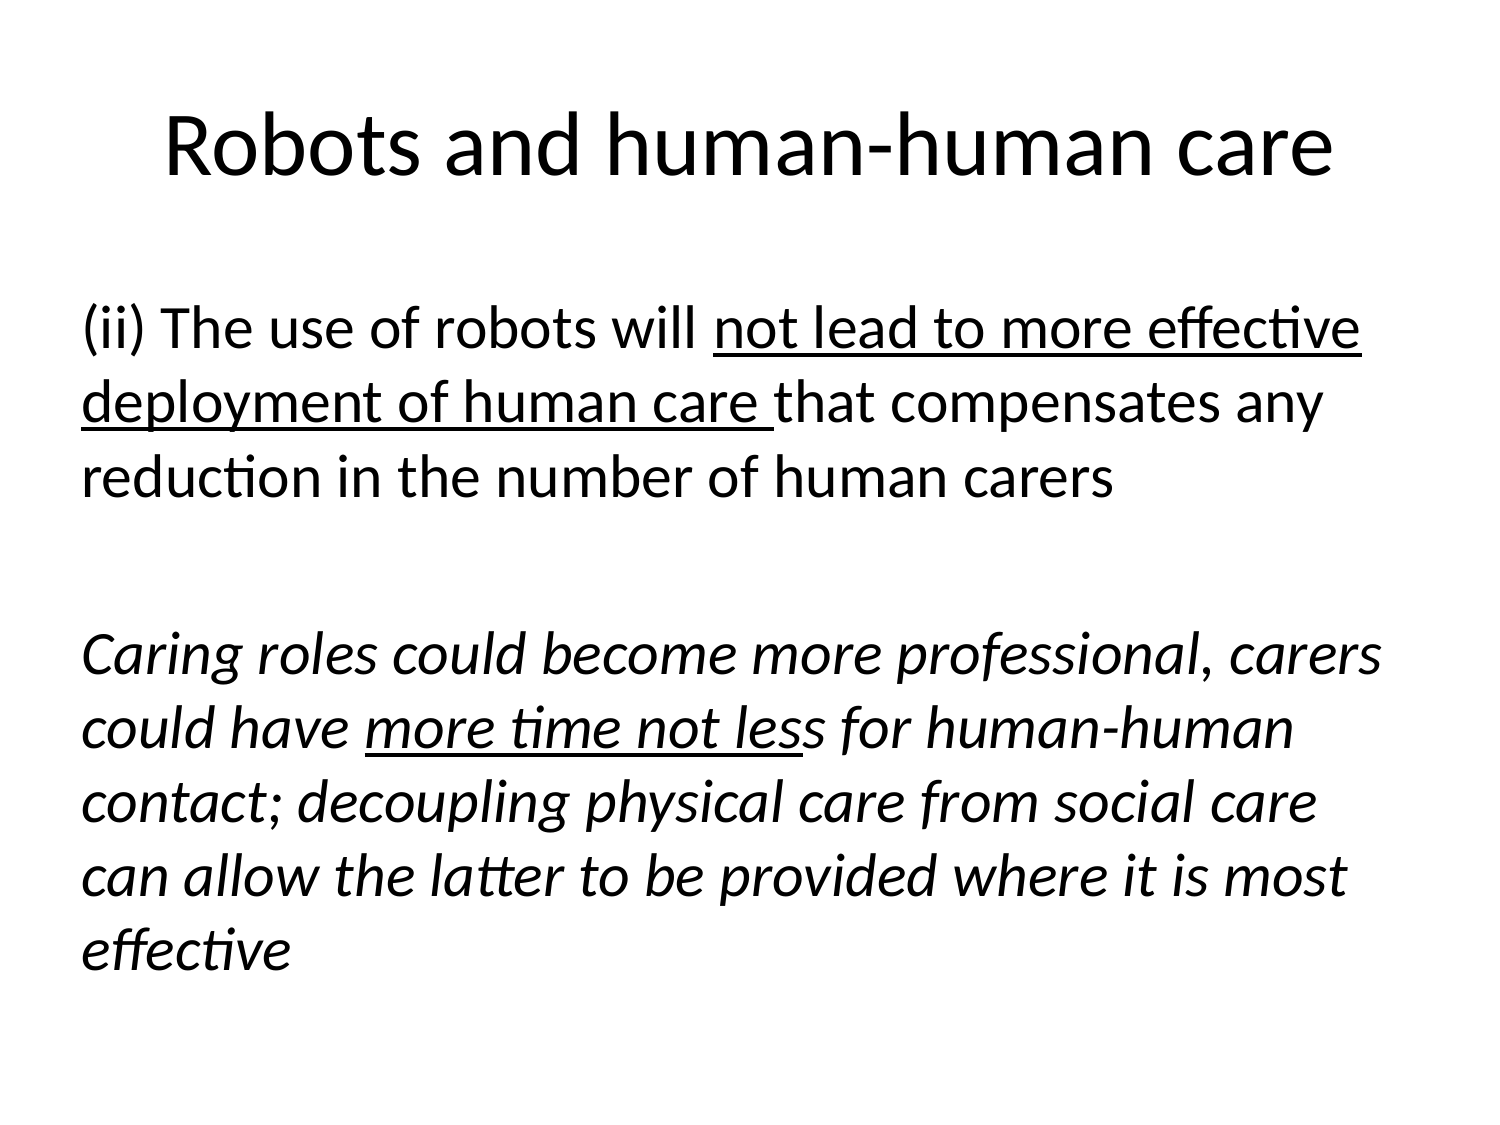

# Robots and human-human care
(ii) The use of robots will not lead to more effective deployment of human care that compensates any reduction in the number of human carers

Caring roles could become more professional, carers could have more time not less for human-human contact; decoupling physical care from social care can allow the latter to be provided where it is most effective